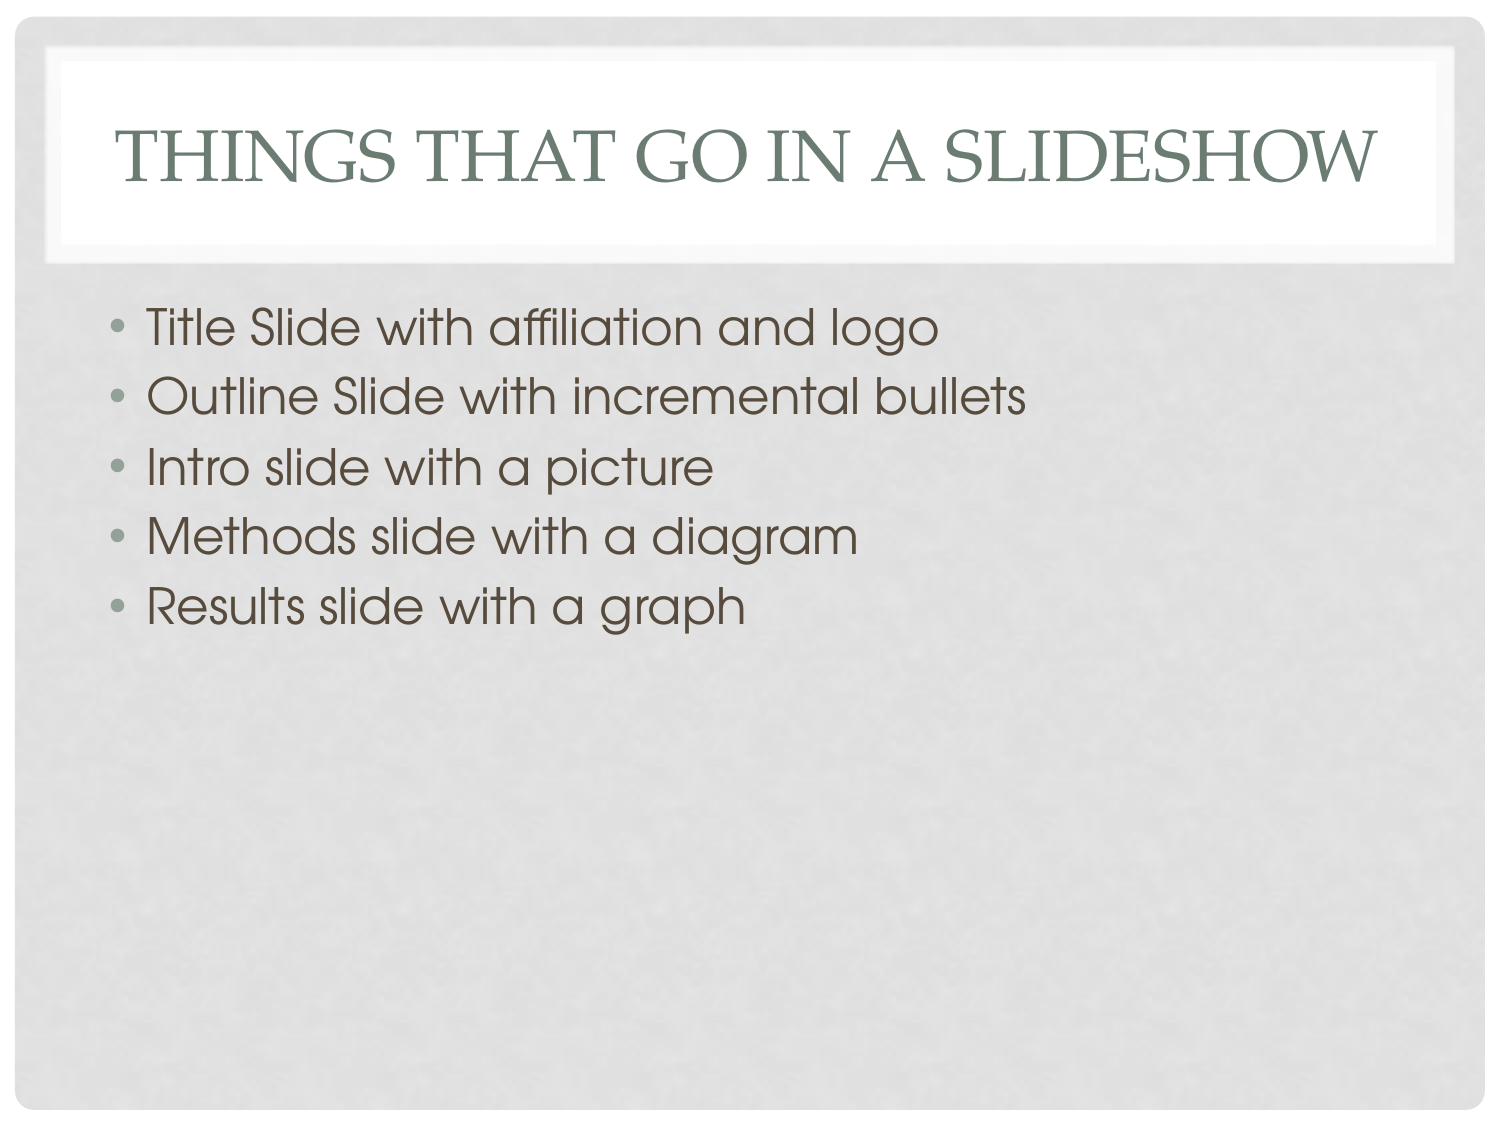

# Things that go in a slideshow
Title Slide with affiliation and logo
Outline Slide with incremental bullets
Intro slide with a picture
Methods slide with a diagram
Results slide with a graph